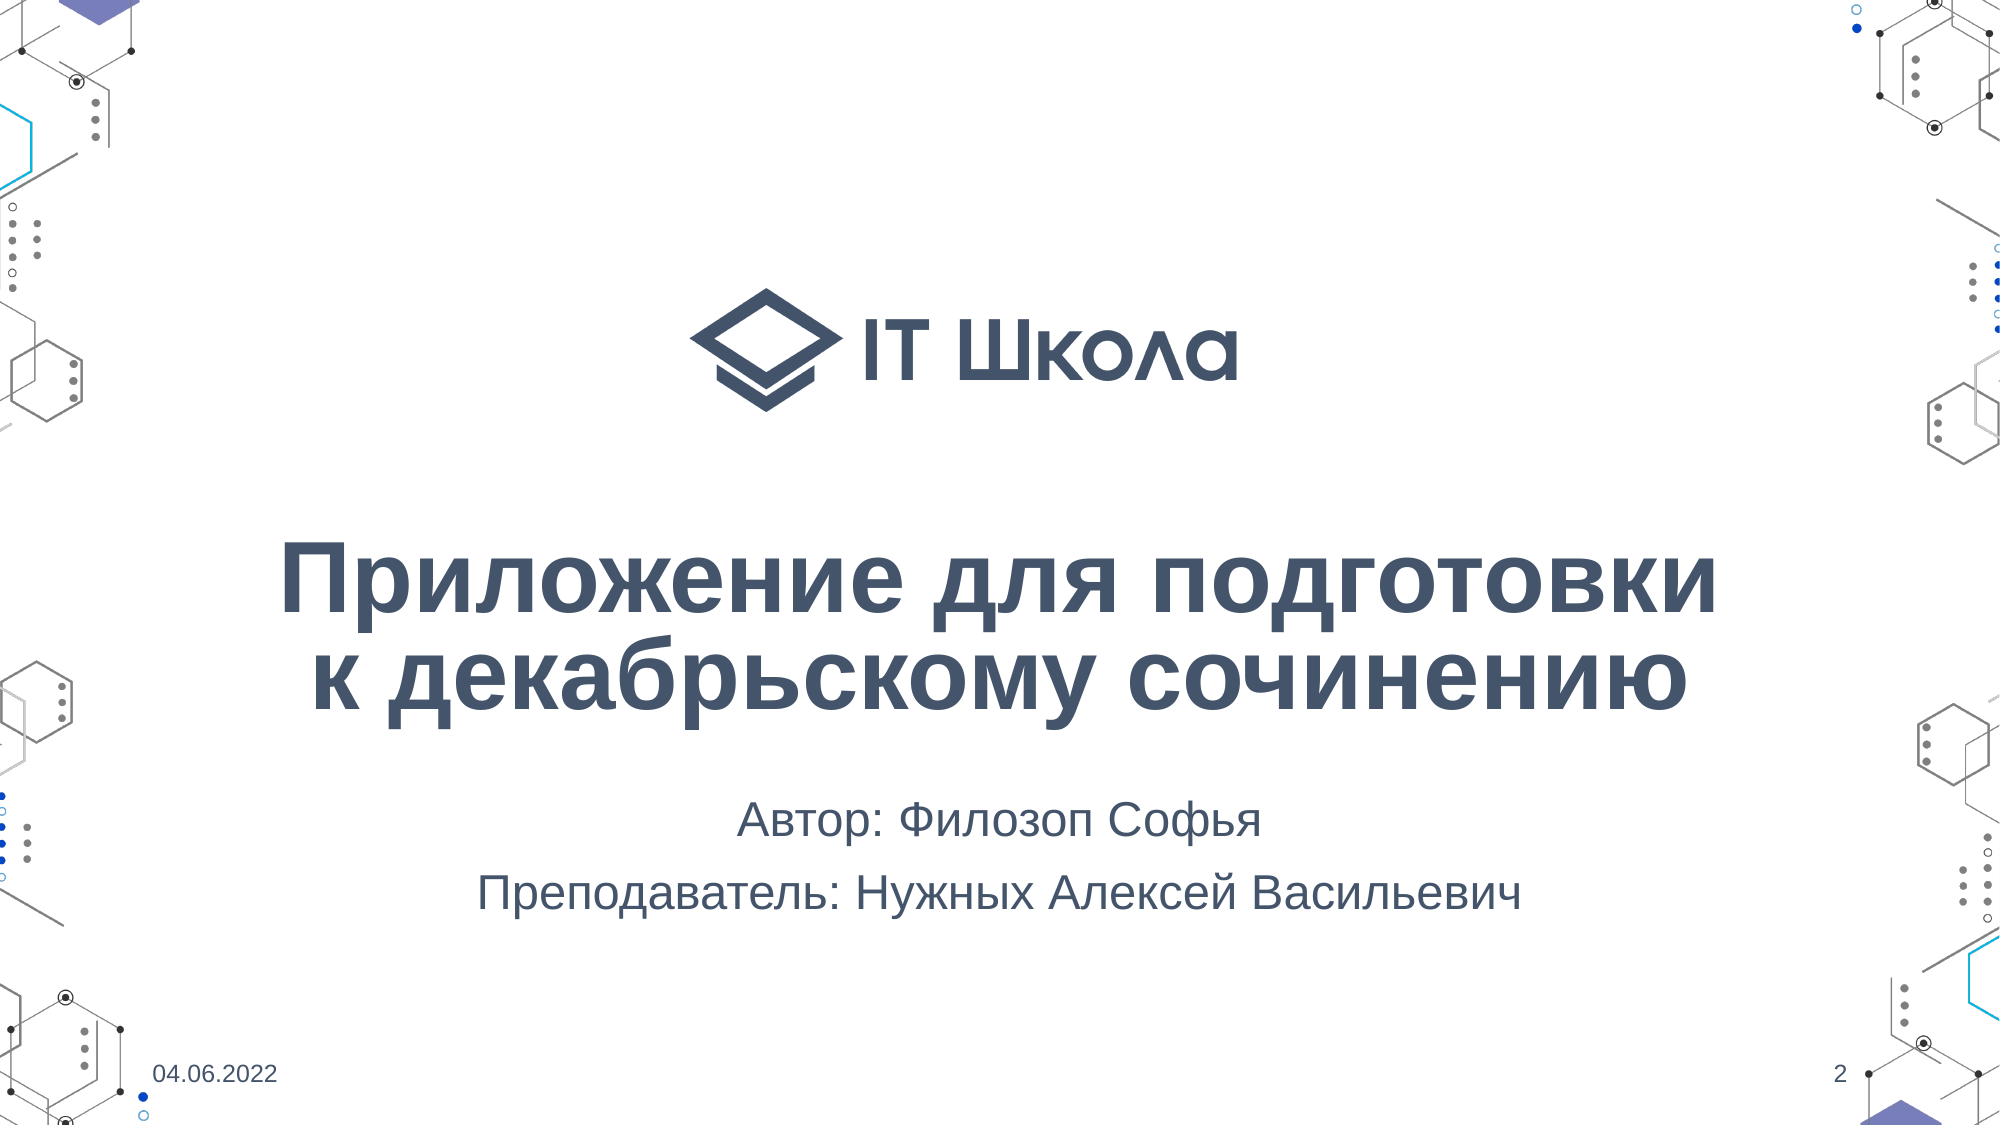

# Приложение для подготовки к декабрьскому сочинению
Автор: Филозоп Софья
Преподаватель: Нужных Алексей Васильевич
04.06.2022
2